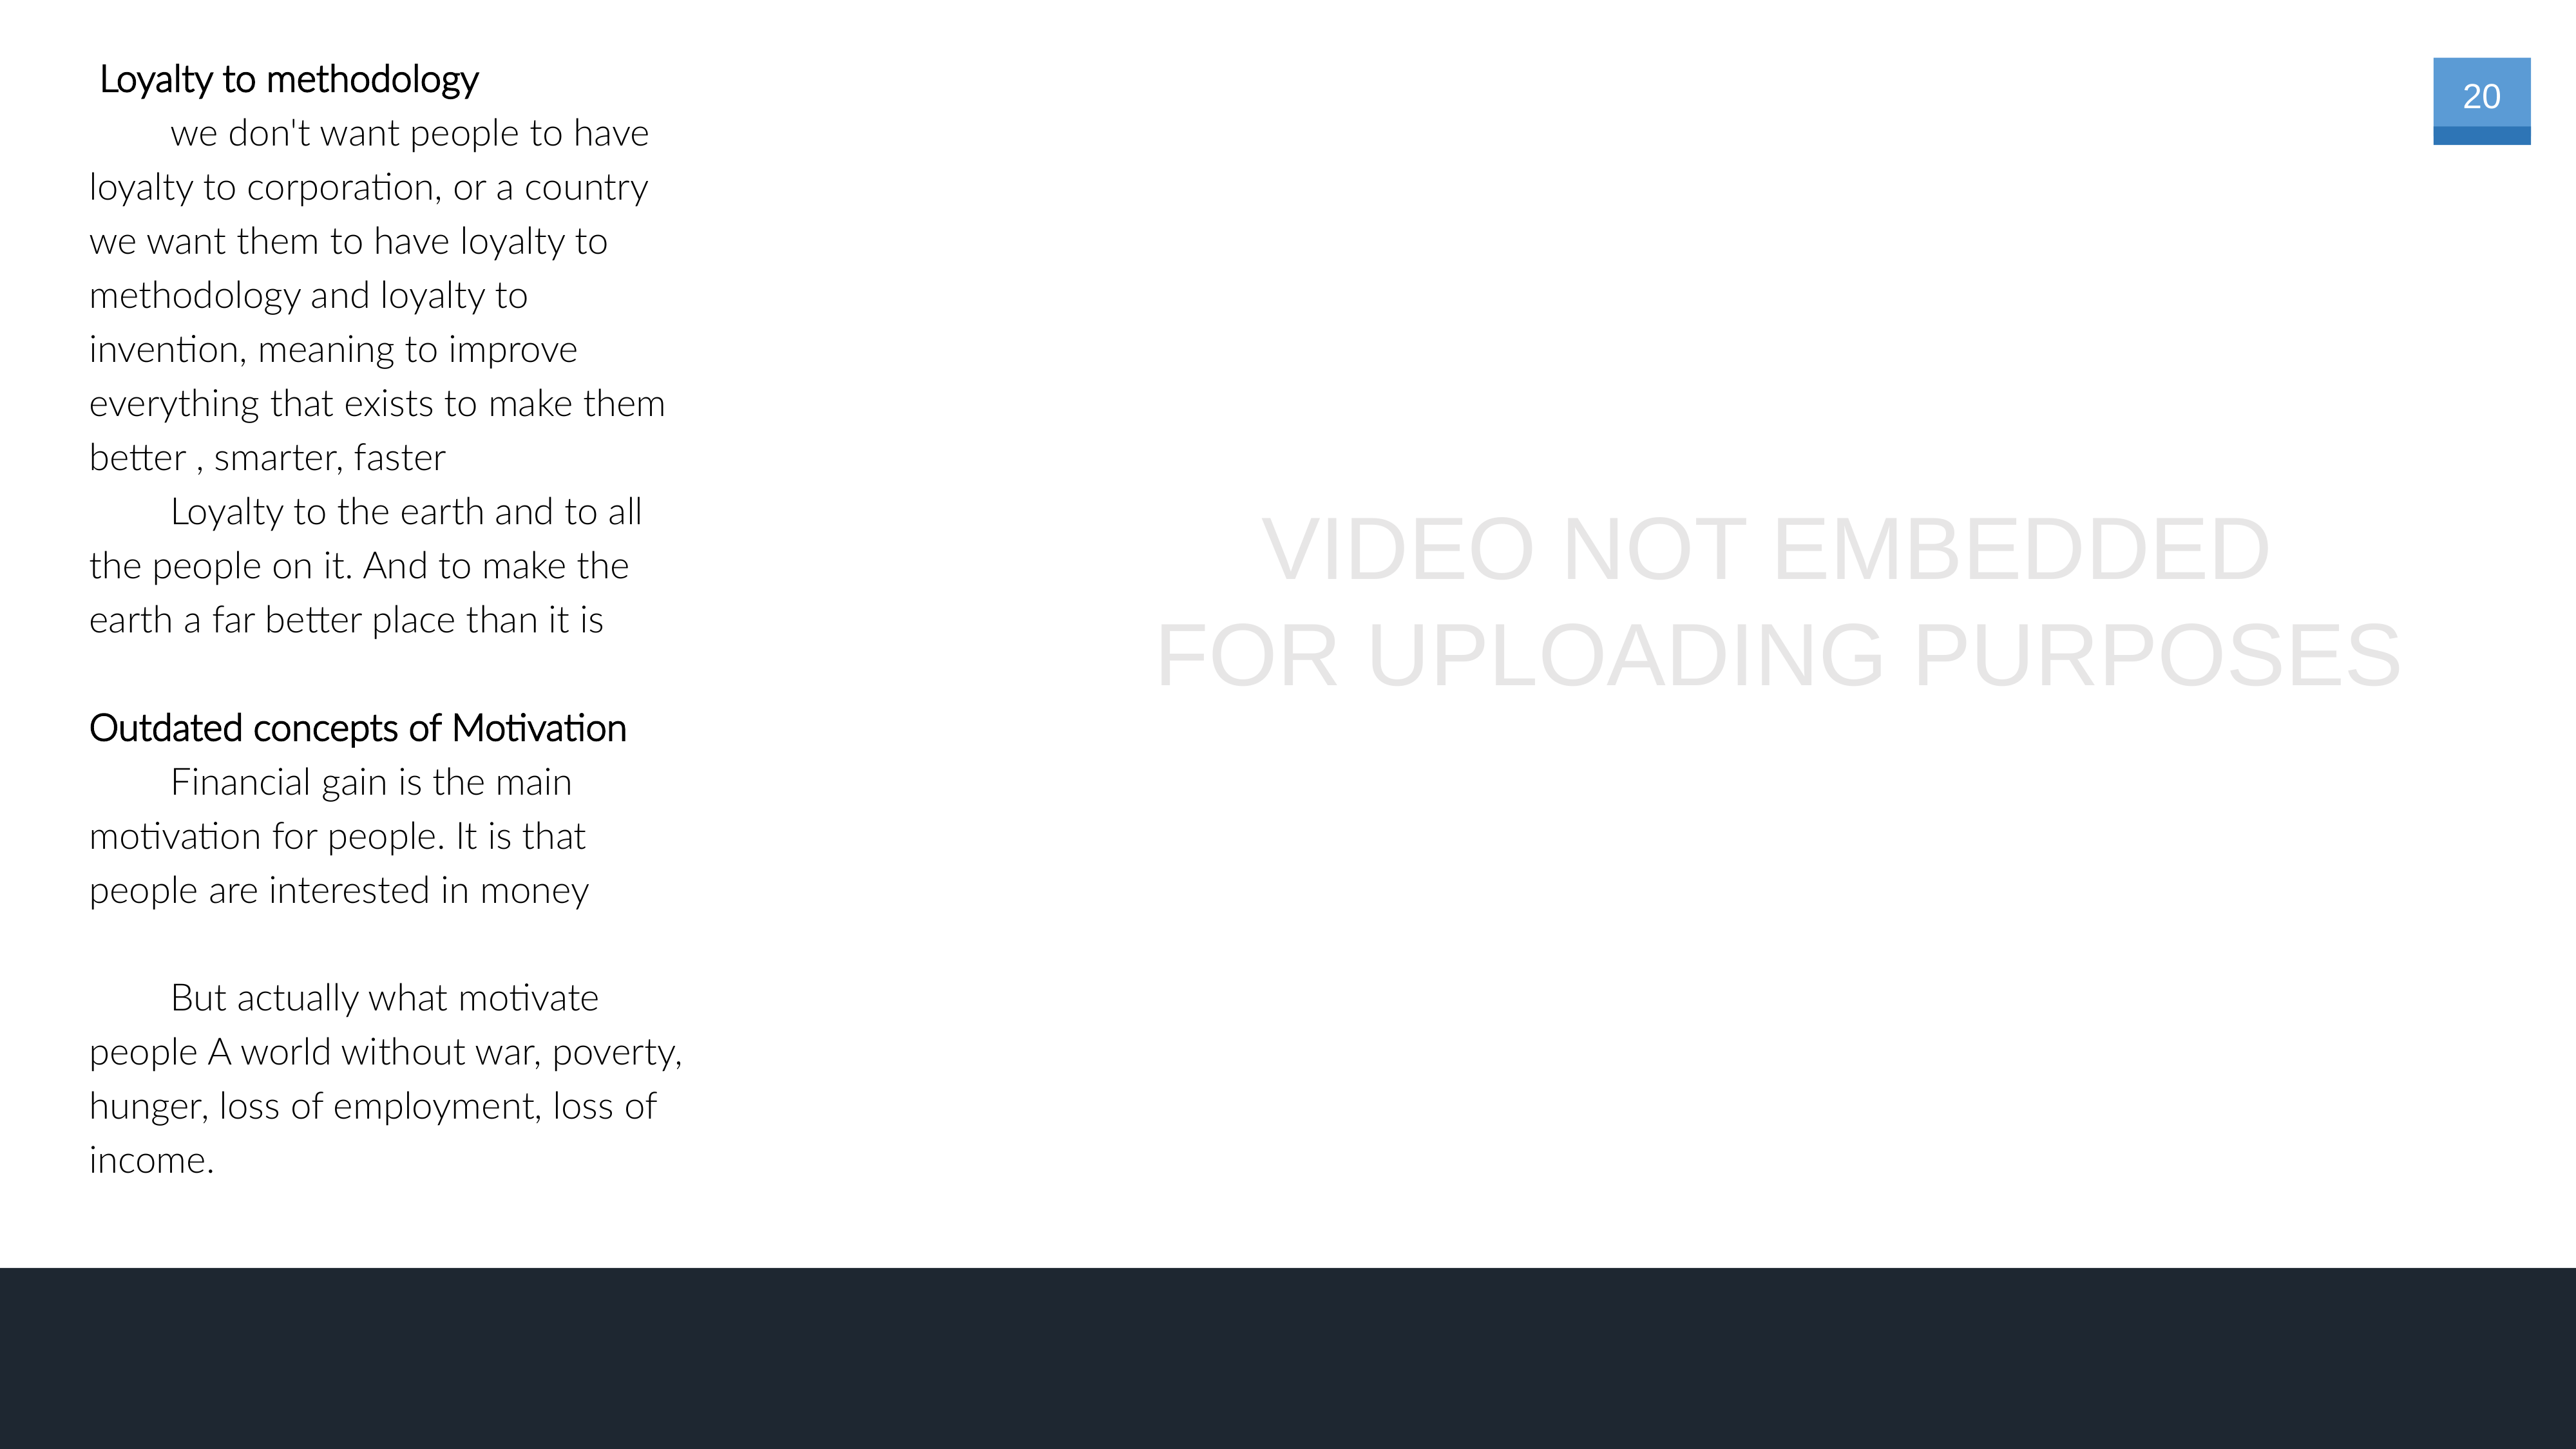

Loyalty to methodology
        we don't want people to have loyalty to corporation, or a country we want them to have loyalty to methodology and loyalty to invention, meaning to improve everything that exists to make them better , smarter, faster
        Loyalty to the earth and to all the people on it. And to make the earth a far better place than it is

Outdated concepts of Motivation
        Financial gain is the main motivation for people. It is that people are interested in money

        But actually what motivate people A world without war, poverty, hunger, loss of employment, loss of income.
VIDEO NOT EMBEDDED
FOR UPLOADING PURPOSES